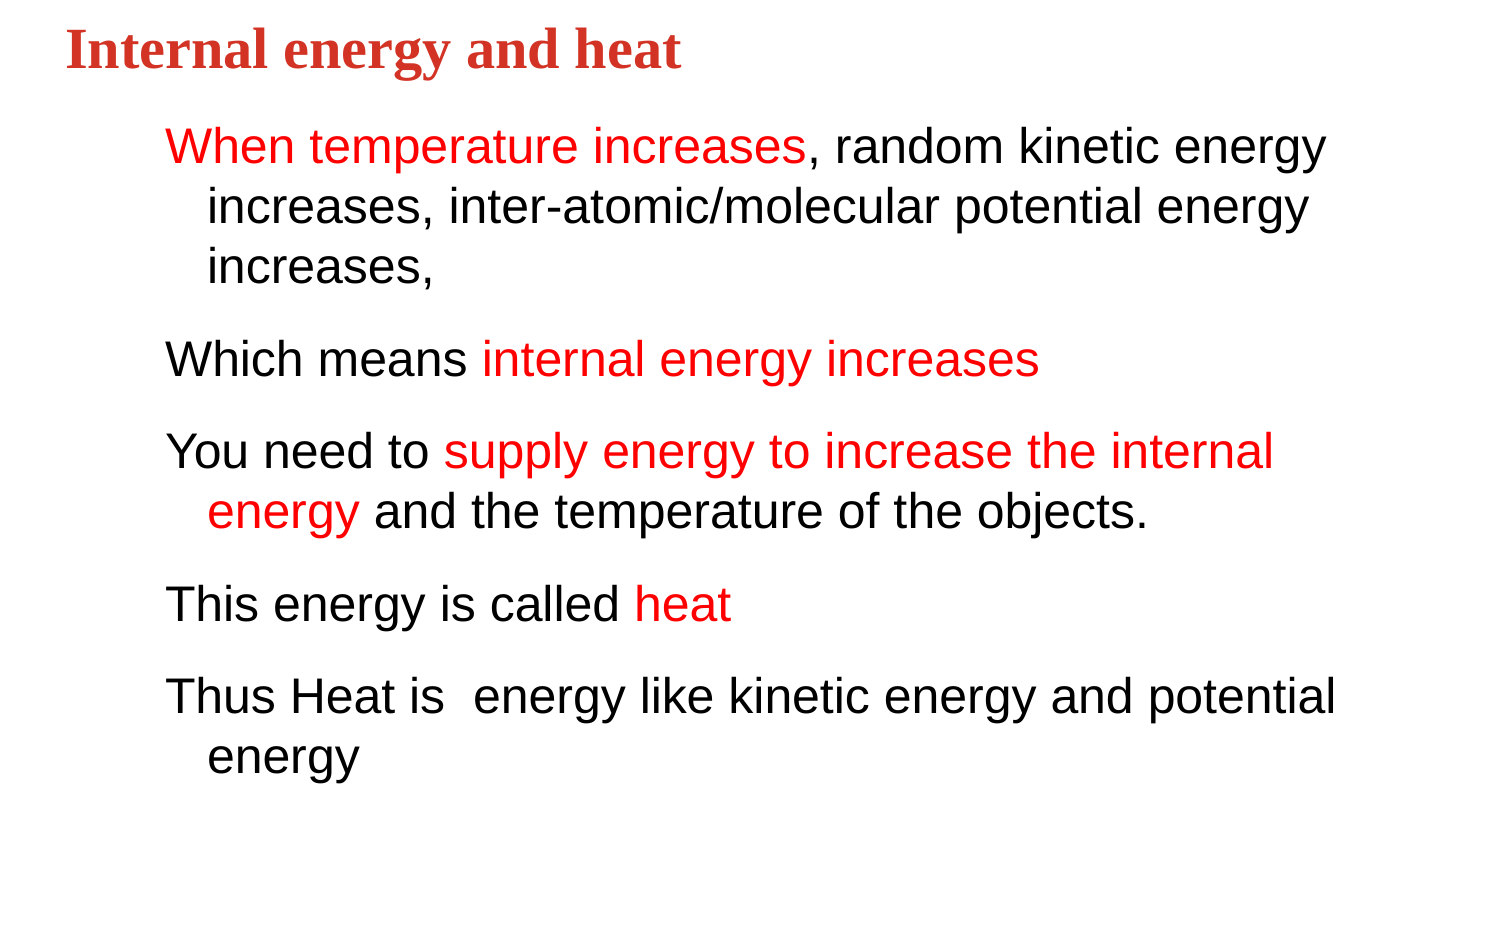

# Internal energy and heat
When temperature increases, random kinetic energy increases, inter-atomic/molecular potential energy increases,
Which means internal energy increases
You need to supply energy to increase the internal energy and the temperature of the objects.
This energy is called heat
Thus Heat is  energy like kinetic energy and potential energy